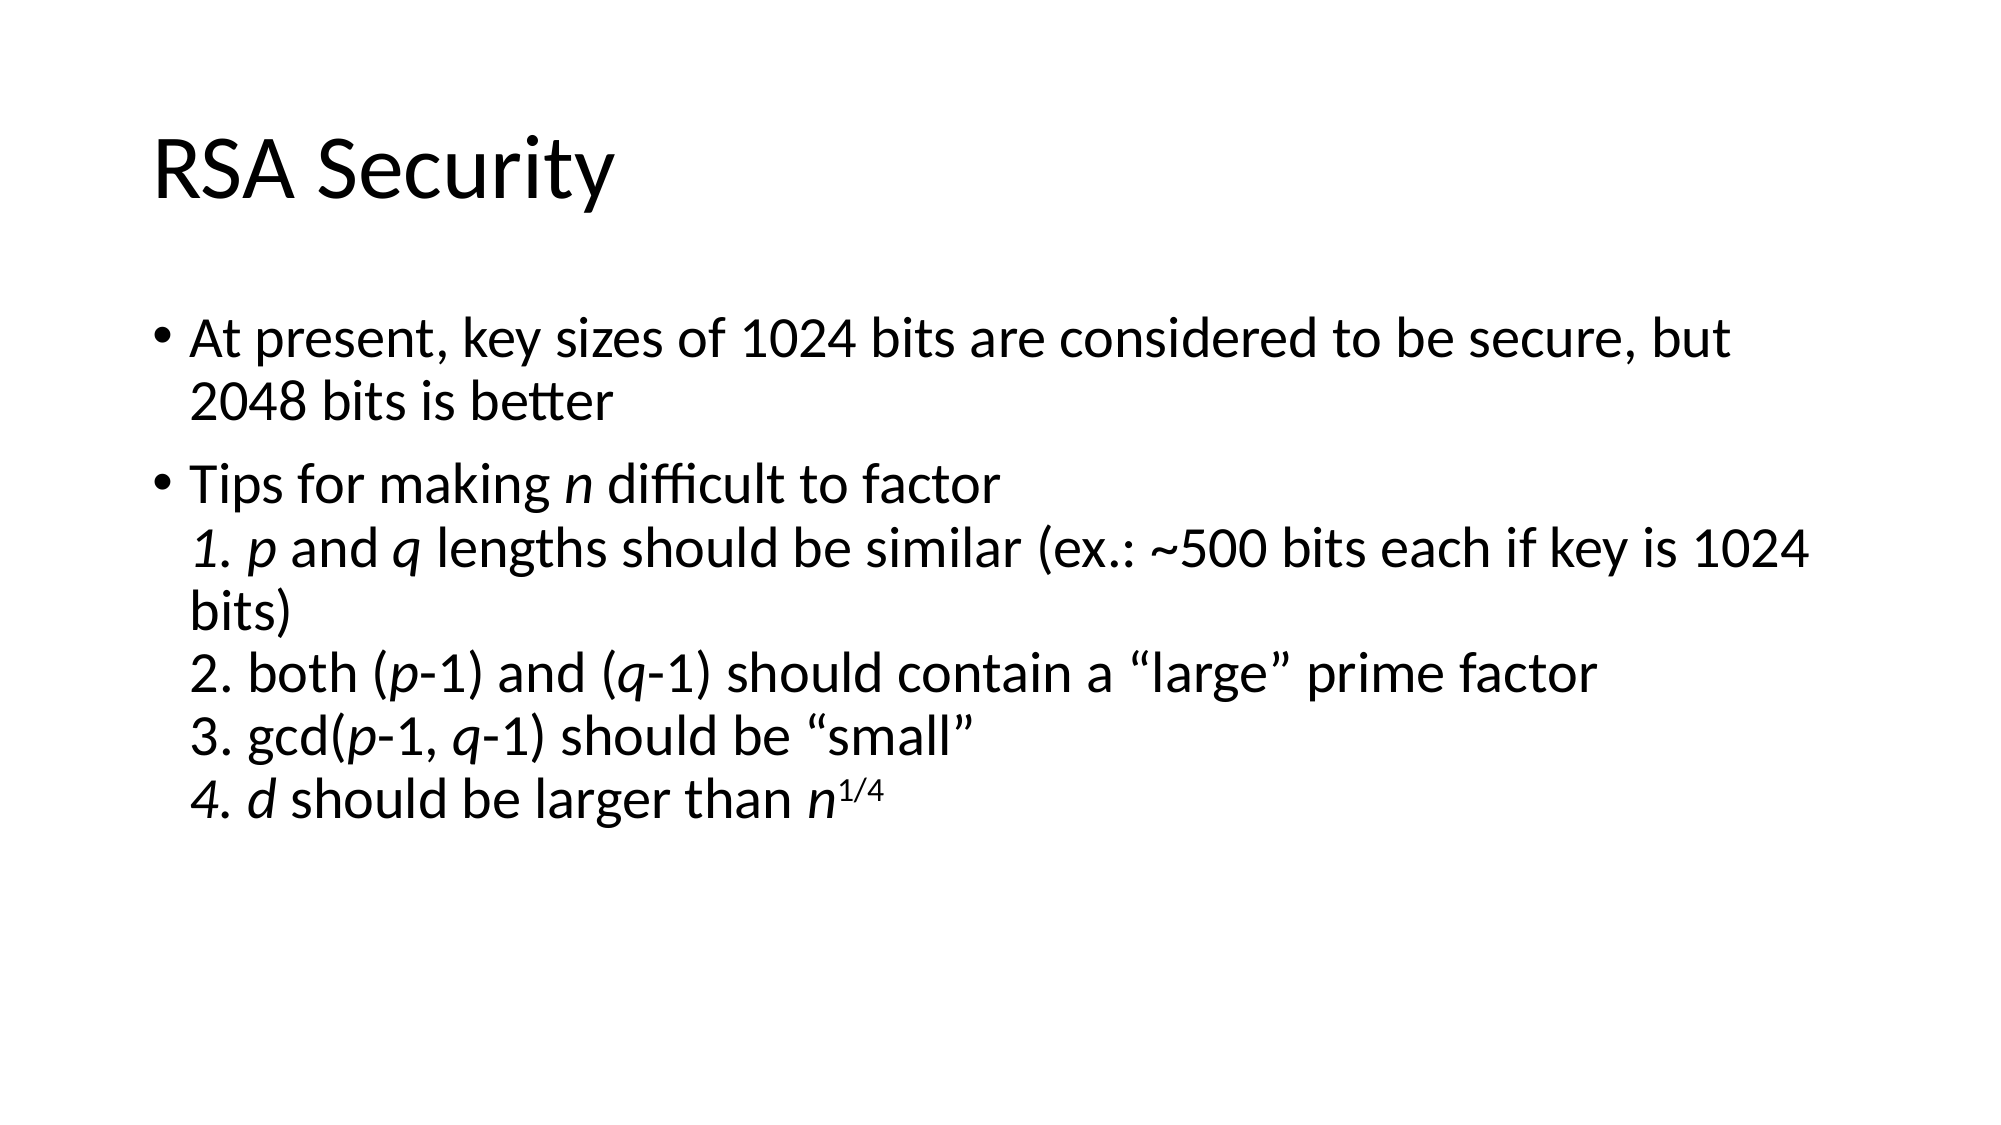

# RSA Security
At present, key sizes of 1024 bits are considered to be secure, but 2048 bits is better
Tips for making n difficult to factor
1. p and q lengths should be similar (ex.: ~500 bits each if key is 1024 bits)
2. both (p-1) and (q-1) should contain a “large” prime factor
3. gcd(p-1, q-1) should be “small”
4. d should be larger than n1/4